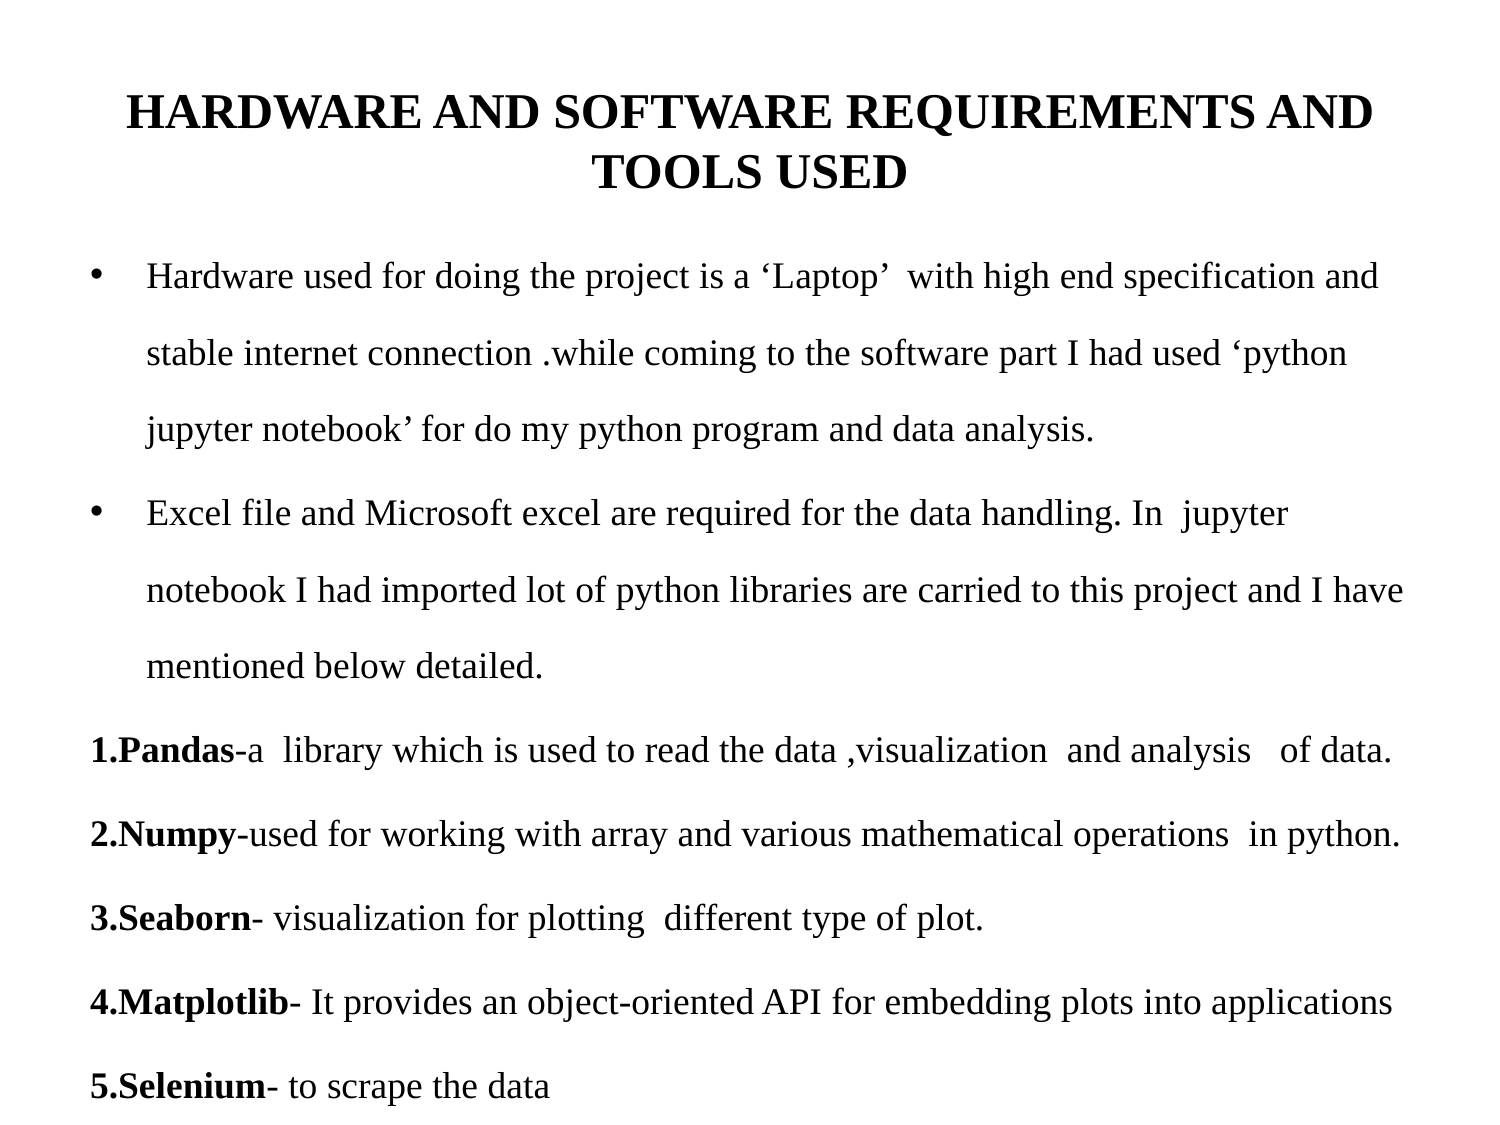

# HARDWARE AND SOFTWARE REQUIREMENTS AND TOOLS USED
Hardware used for doing the project is a ‘Laptop’  with high end specification and stable internet connection .while coming to the software part I had used ‘python jupyter notebook’ for do my python program and data analysis.
Excel file and Microsoft excel are required for the data handling. In  jupyter notebook I had imported lot of python libraries are carried to this project and I have mentioned below detailed.
1.Pandas-a  library which is used to read the data ,visualization  and analysis   of data.
2.Numpy-used for working with array and various mathematical operations  in python.
3.Seaborn- visualization for plotting  different type of plot.
4.Matplotlib- It provides an object-oriented API for embedding plots into applications
5.Selenium- to scrape the data